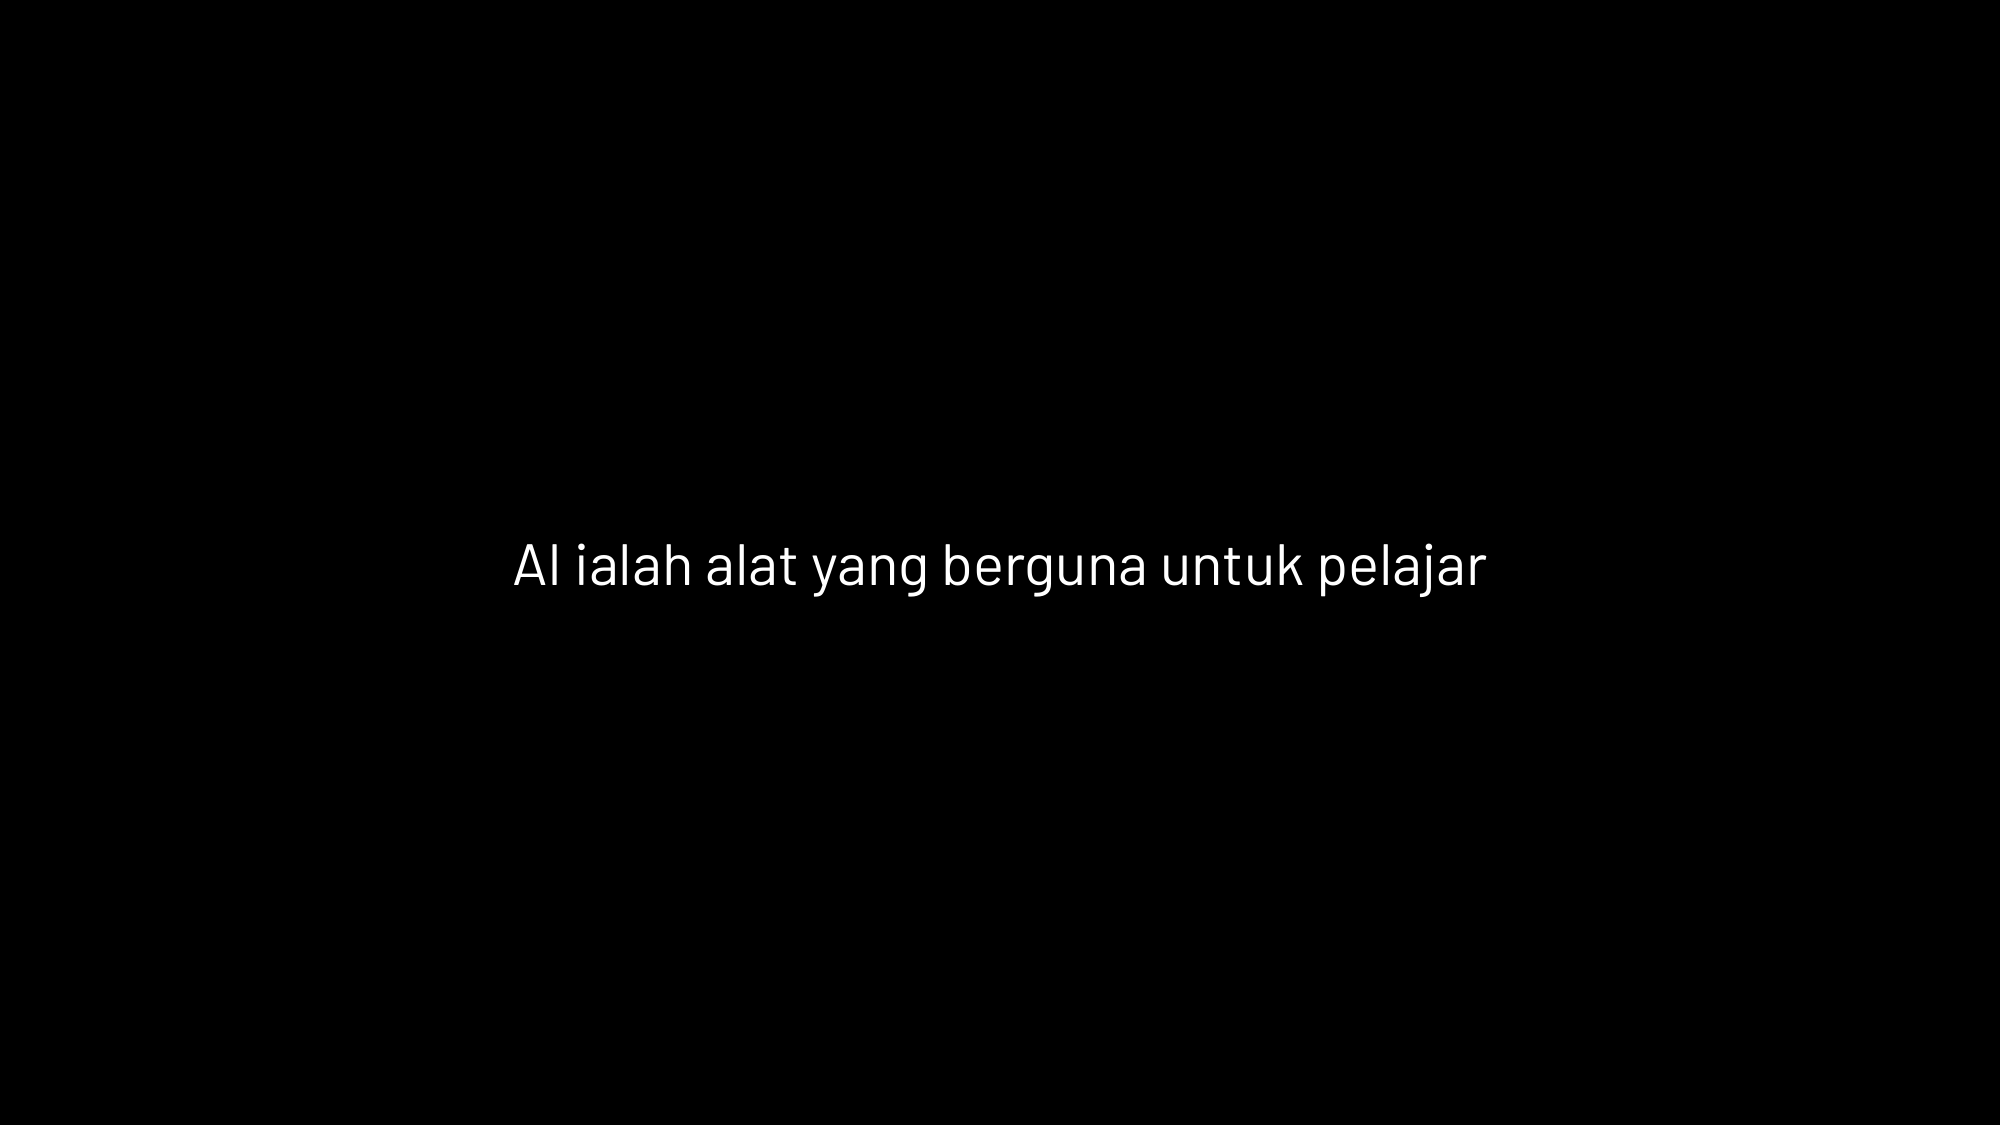

AI ialah alat yang berguna untuk pelajar